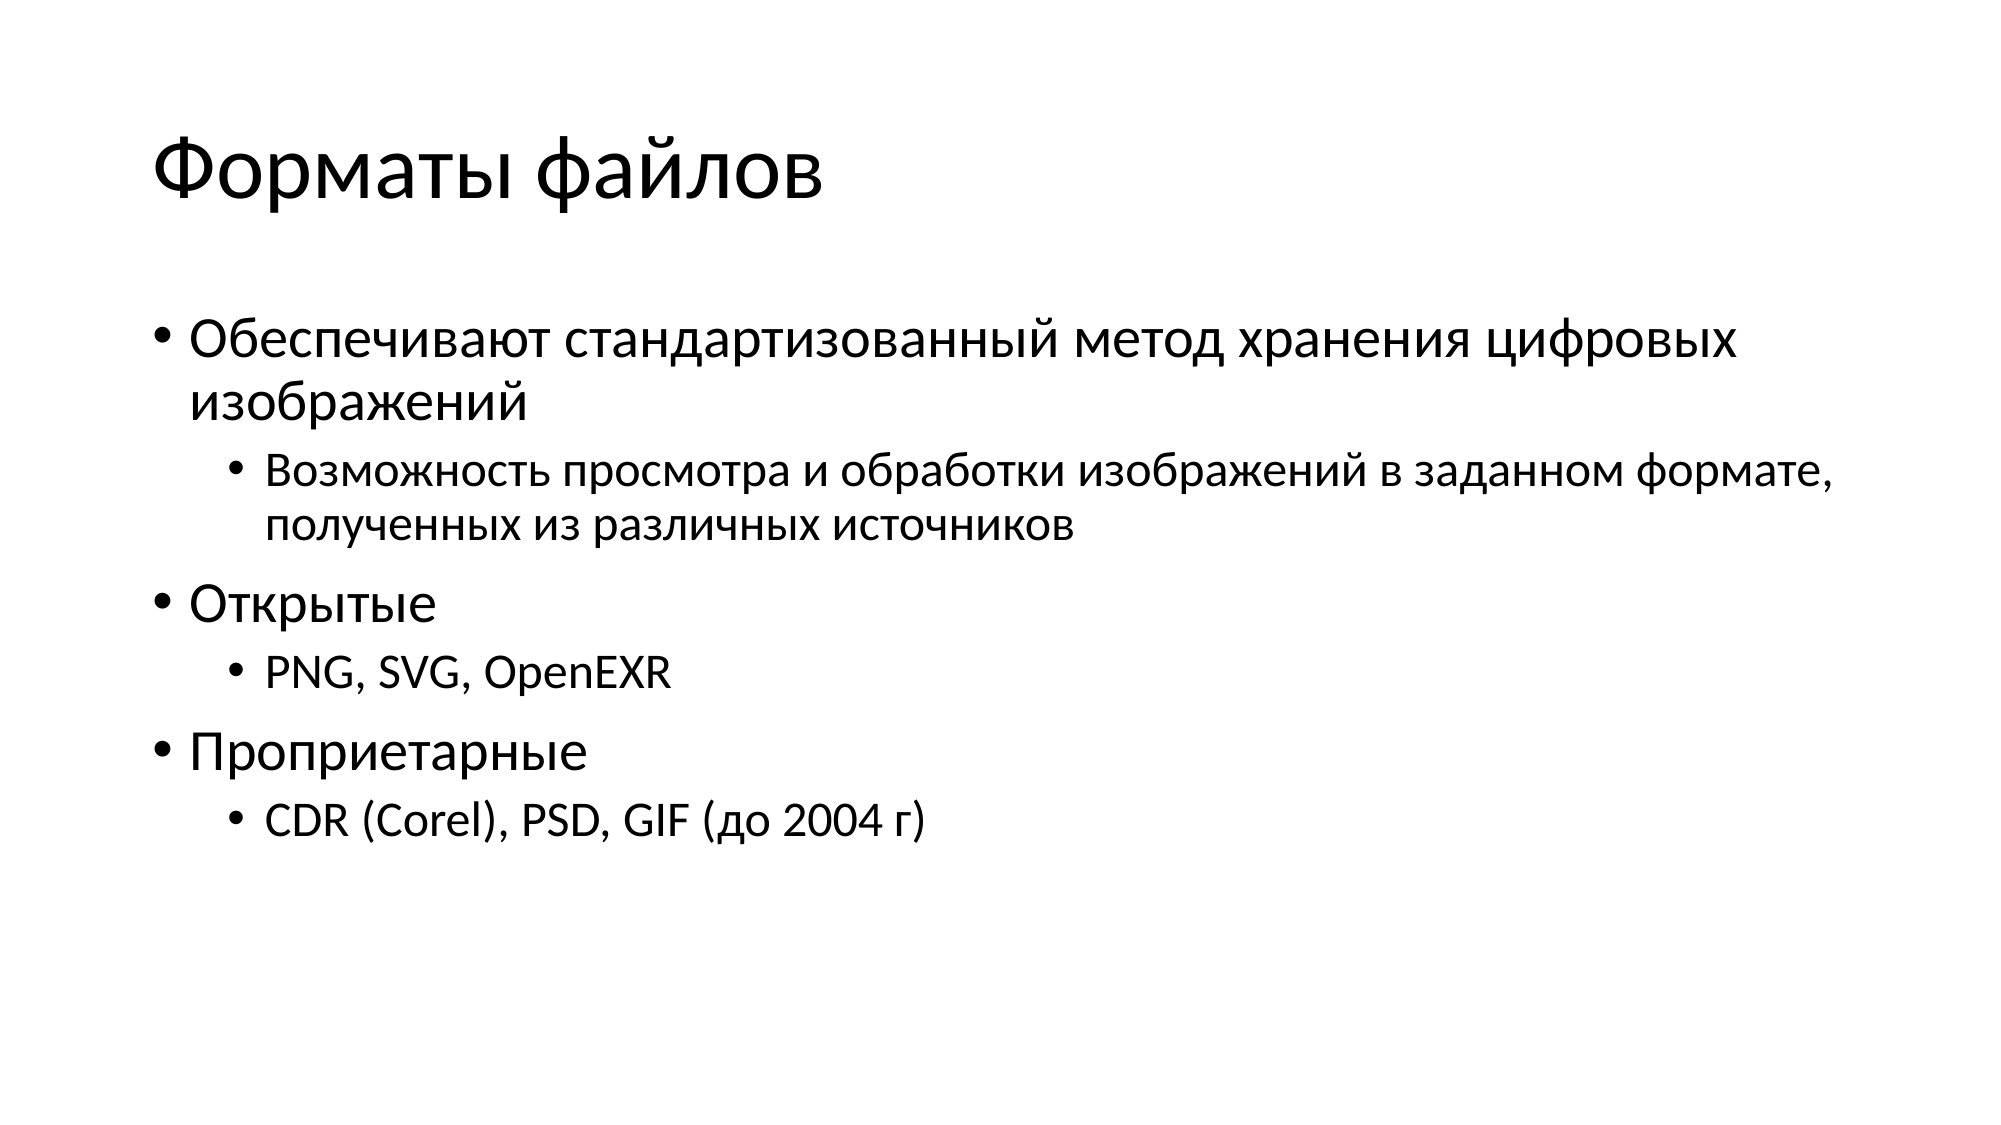

# Форматы файлов
Обеспечивают стандартизованный метод хранения цифровых изображений
Возможность просмотра и обработки изображений в заданном формате, полученных из различных источников
Открытые
PNG, SVG, OpenEXR
Проприетарные
CDR (Corel), PSD, GIF (до 2004 г)